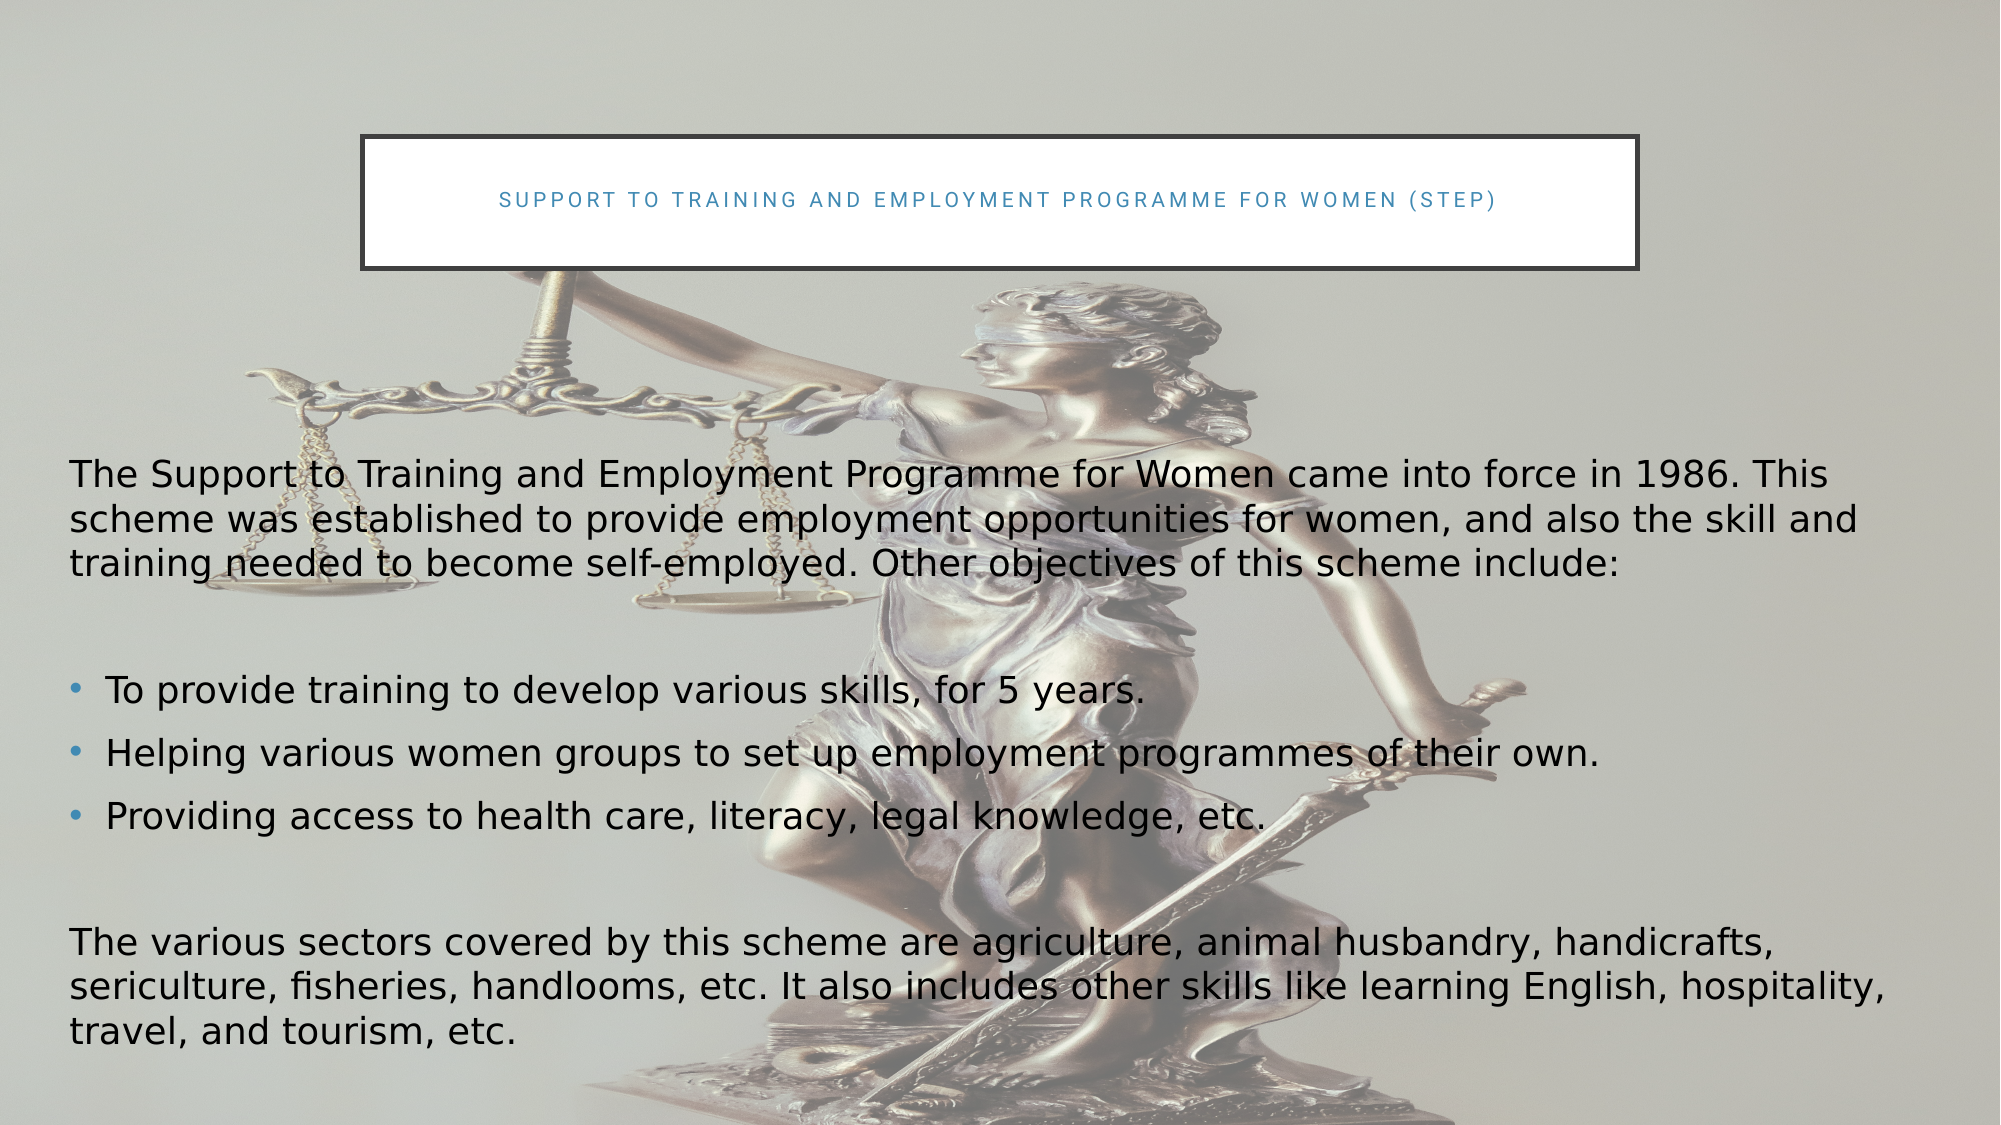

# Support to Training and Employment Programme for Women (STEP)
The Support to Training and Employment Programme for Women came into force in 1986. This scheme was established to provide employment opportunities for women, and also the skill and training needed to become self-employed. Other objectives of this scheme include:

To provide training to develop various skills, for 5 years.
Helping various women groups to set up employment programmes of their own.
Providing access to health care, literacy, legal knowledge, etc.

The various sectors covered by this scheme are agriculture, animal husbandry, handicrafts, sericulture, fisheries, handlooms, etc. It also includes other skills like learning English, hospitality, travel, and tourism, etc.